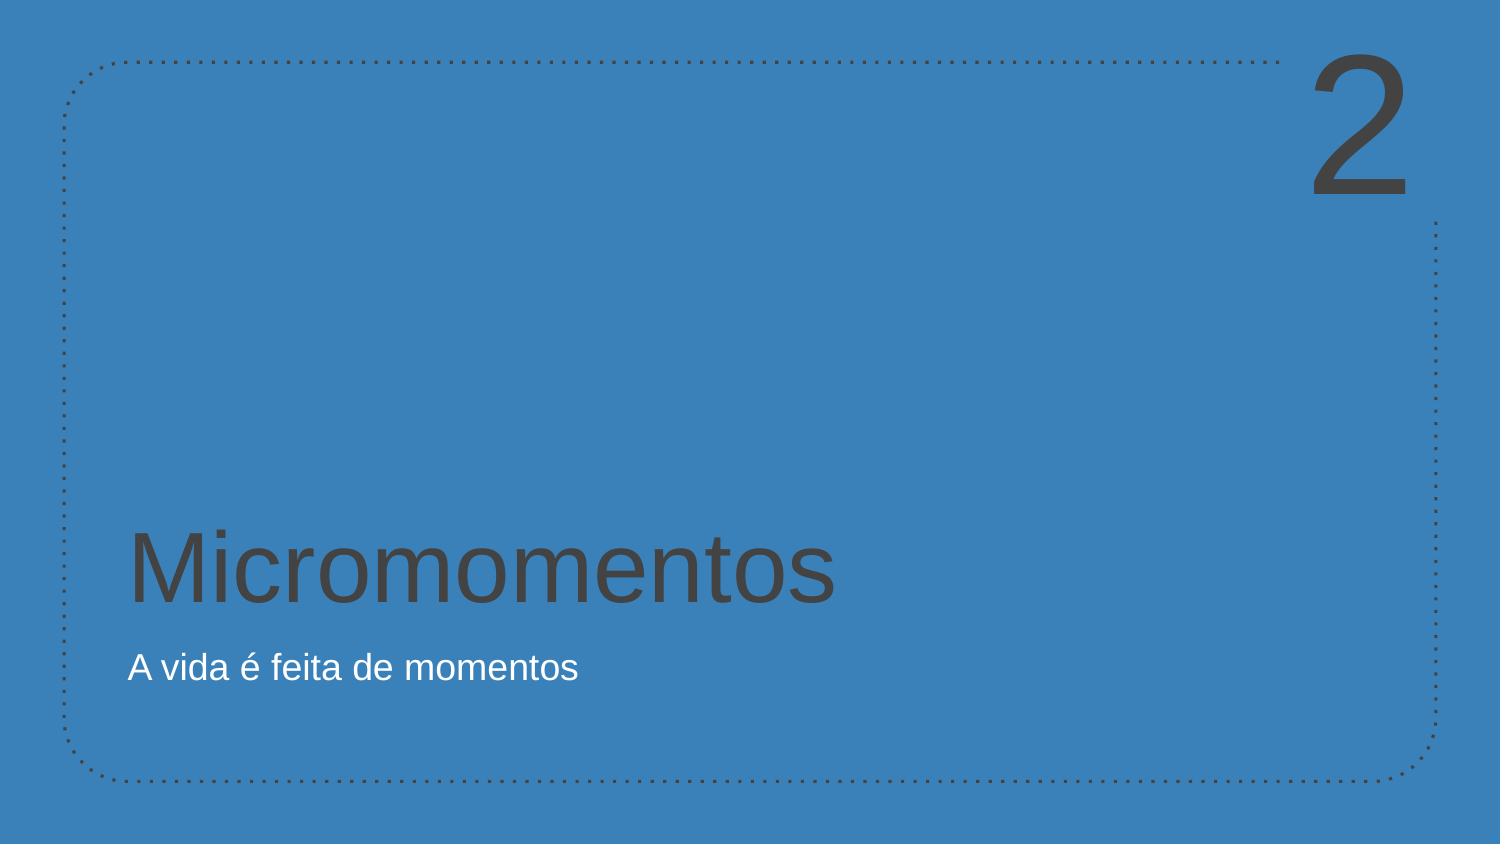

2
# Micromomentos
A vida é feita de momentos